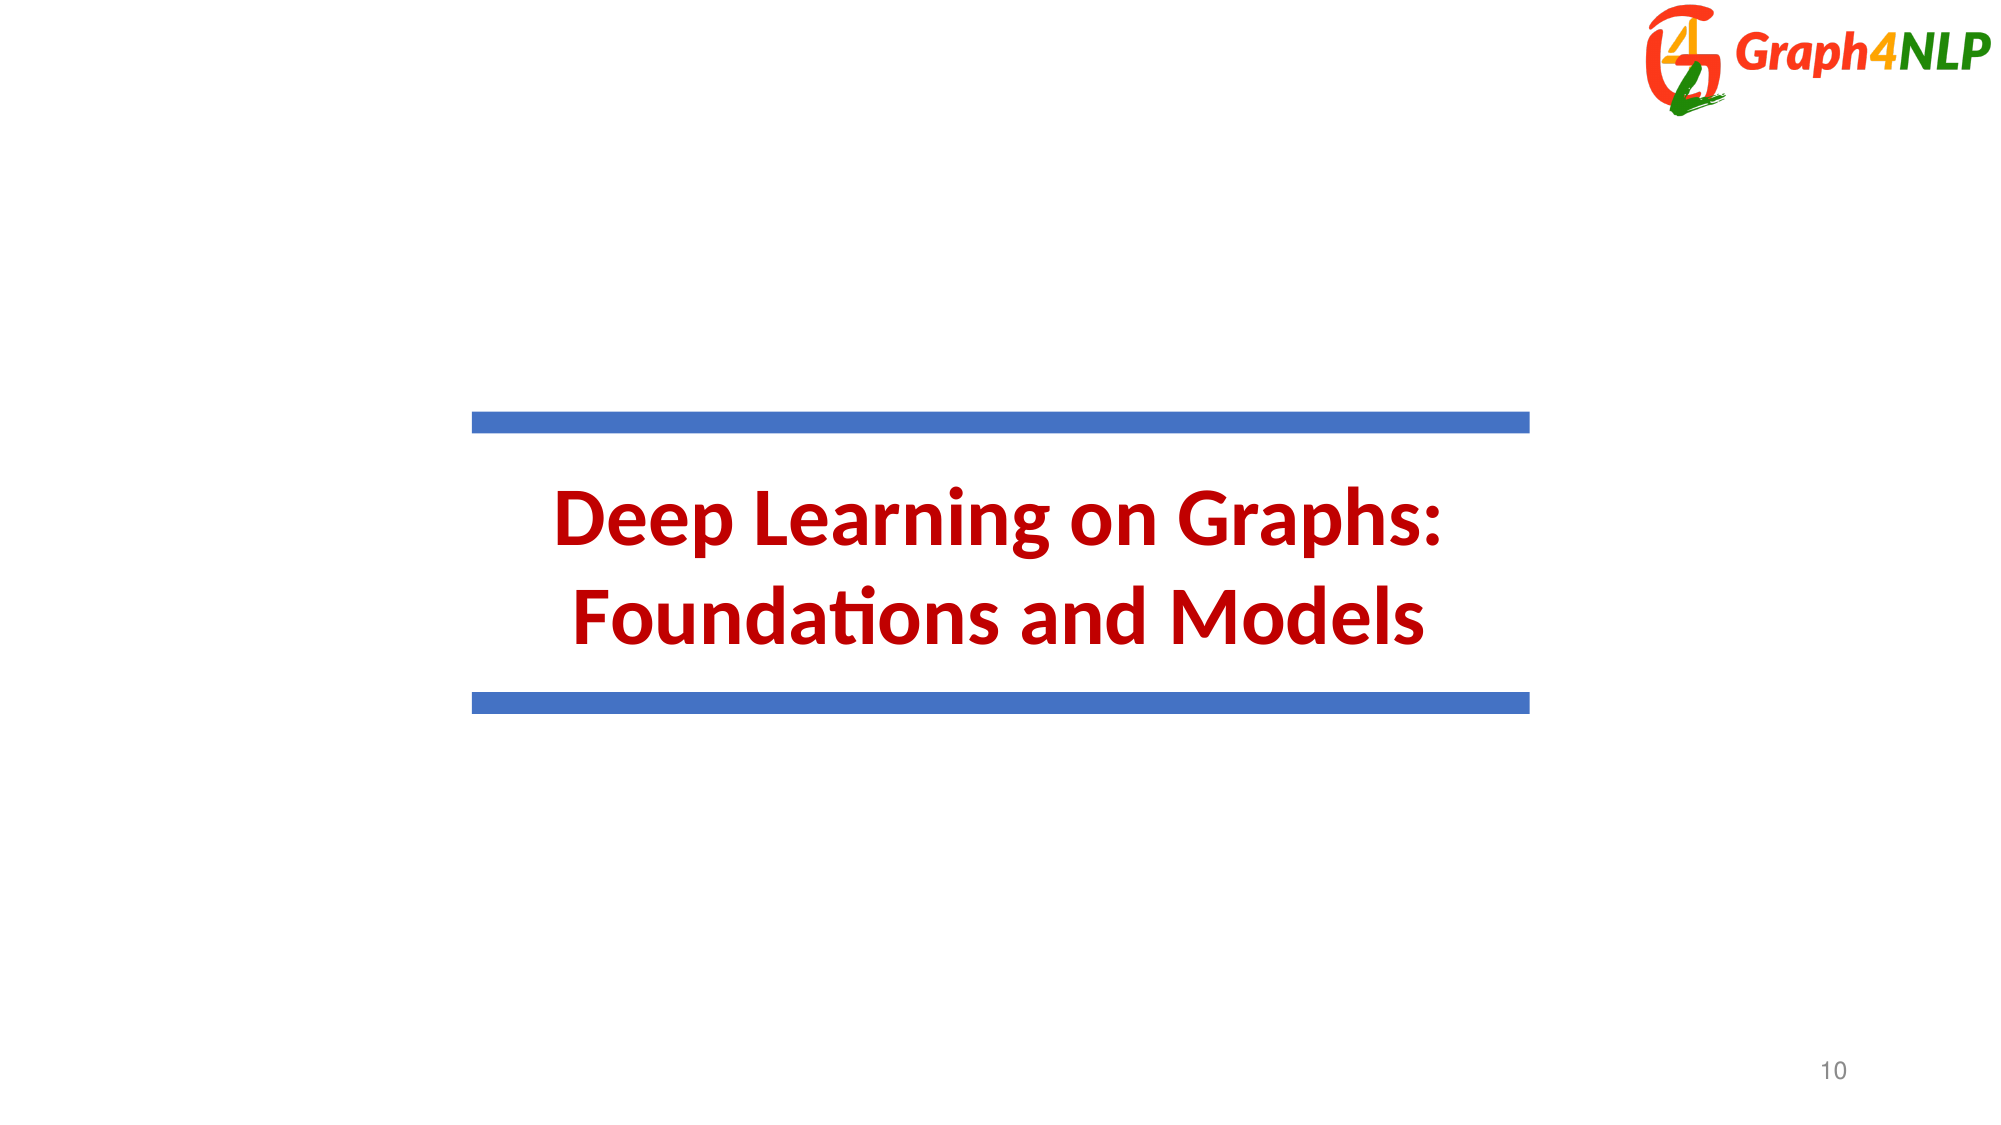

Deep Learning on Graphs: Foundations and Models

10